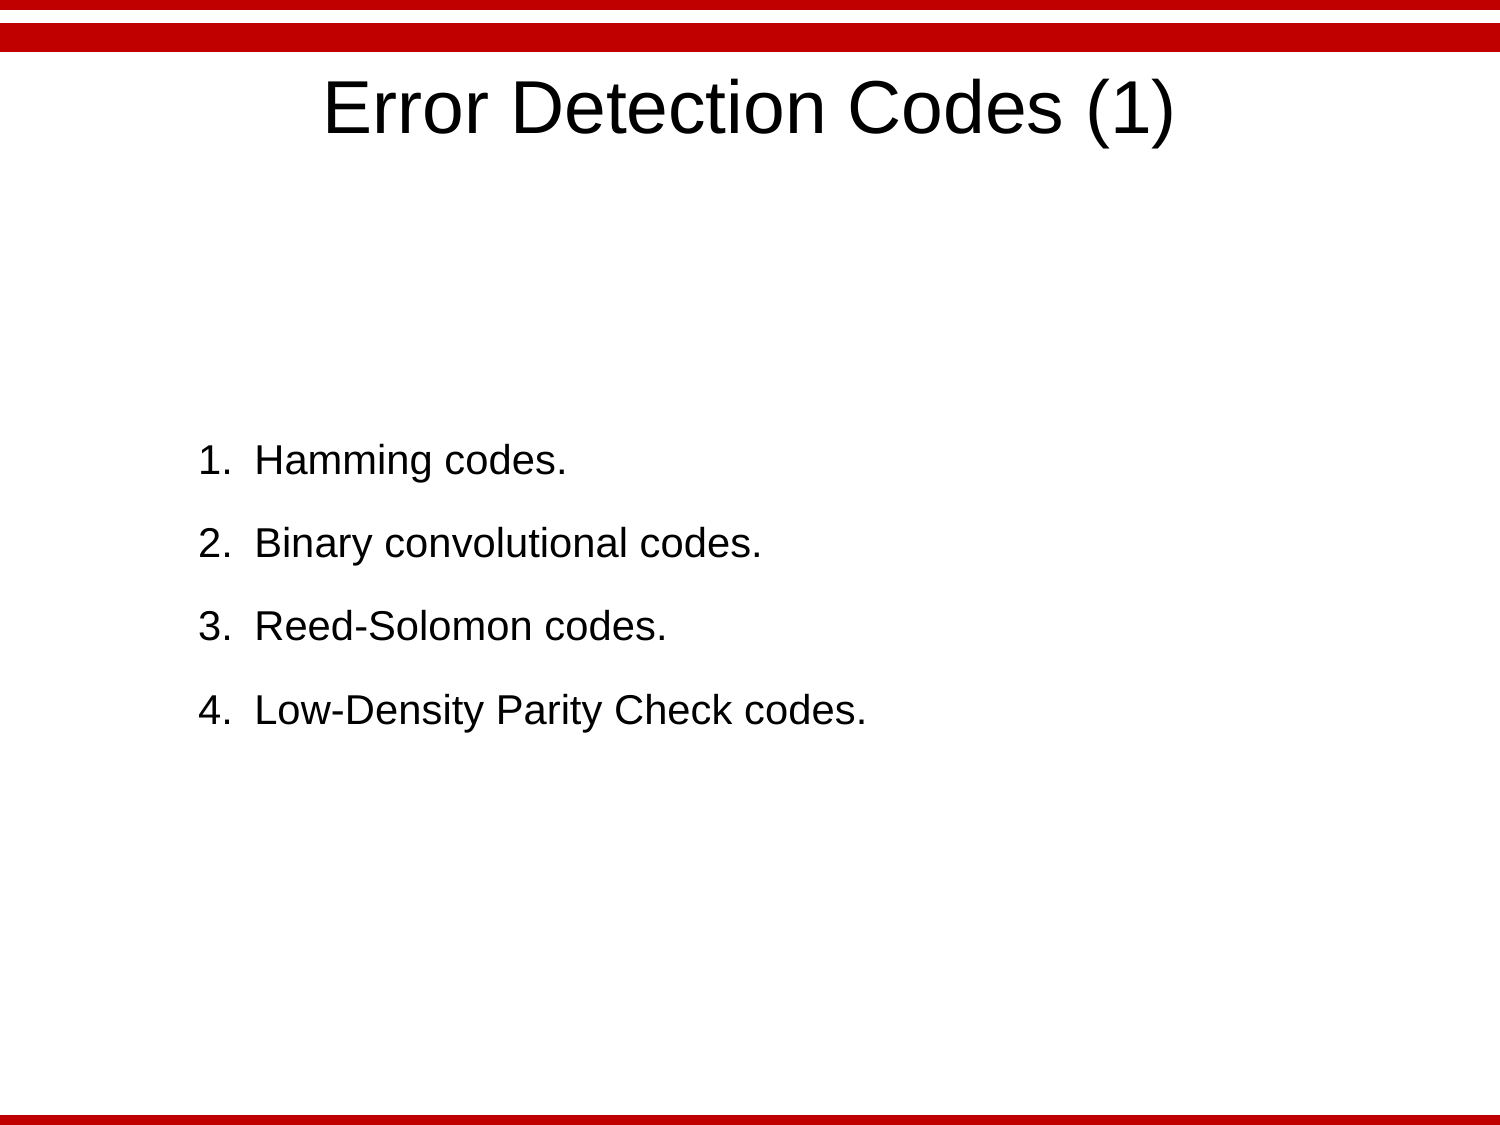

# Error Detection Codes (1)
Hamming codes.
Binary convolutional codes.
Reed-Solomon codes.
Low-Density Parity Check codes.